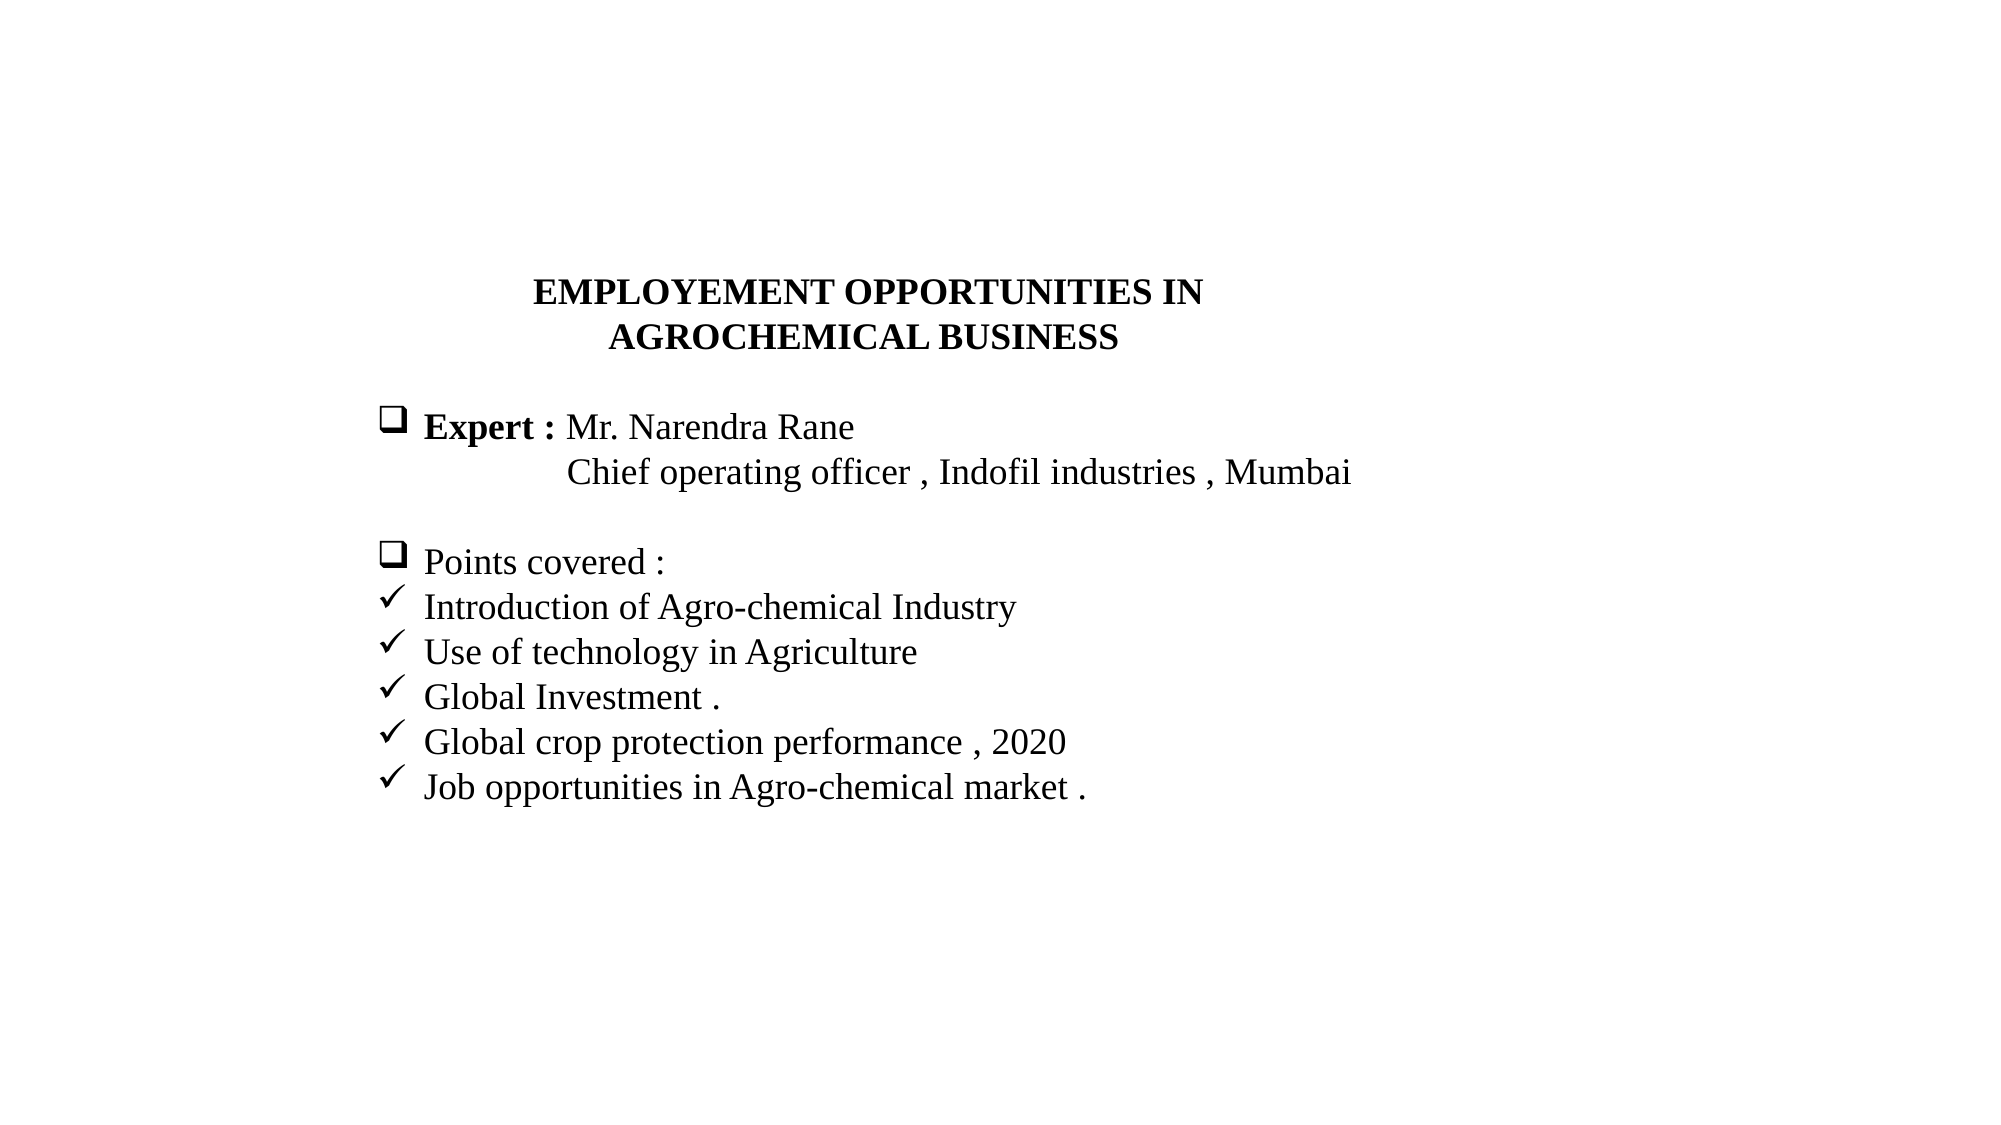

EMPLOYEMENT OPPORTUNITIES IN AGROCHEMICAL BUSINESS

Expert : Mr. Narendra Rane
                    Chief operating officer , Indofil industries , Mumbai

Points covered :
Introduction of Agro-chemical Industry
Use of technology in Agriculture
Global Investment .
Global crop protection performance , 2020
Job opportunities in Agro-chemical market .